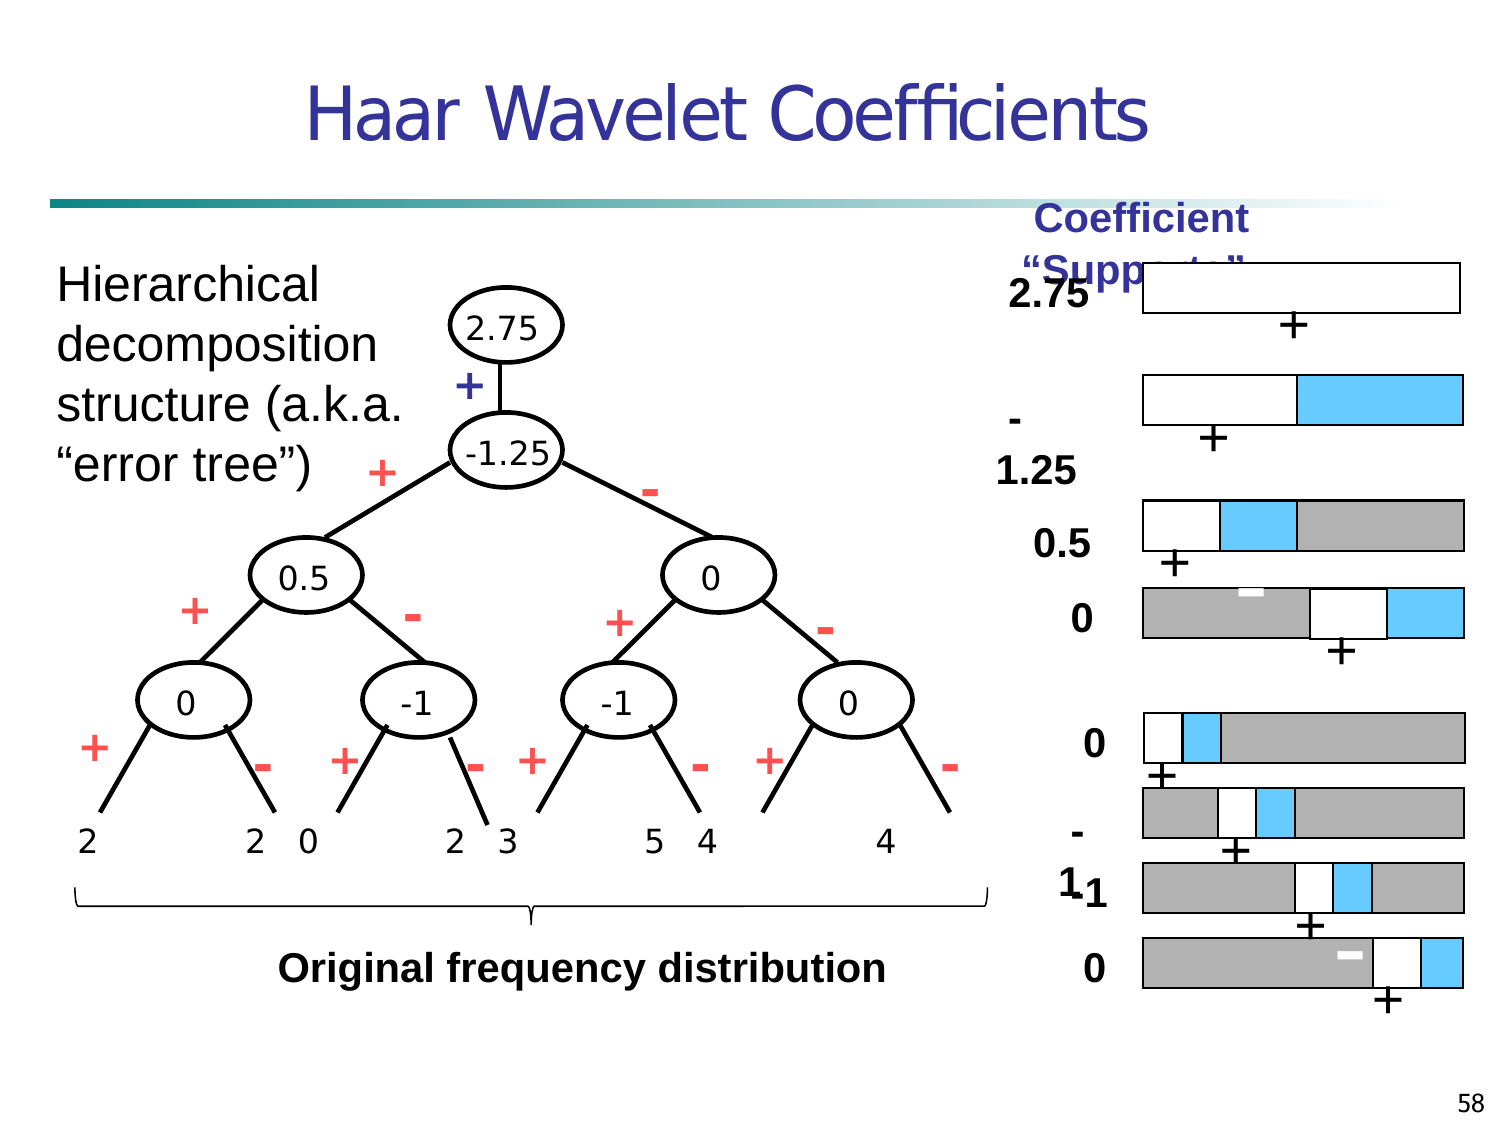

Haar Wavelet Coefficients
 Coefficient “Supports”
+

Hierarchical decomposition structure (a.k.a. “error tree”)
 2.75
-
+

 -1.25

-
+
-

 0.5

+
 0

-
+
-
 0

+
-
 -1

+
-
 -1

+
 0

2.75
+

-1.25
+

-

0.5

 0
+
-
+
-

 0

 -1

 -1

 0
+
-
+
-
+
-
+
-
2              2   0            2   3            5   4               4
 Original frequency distribution
58